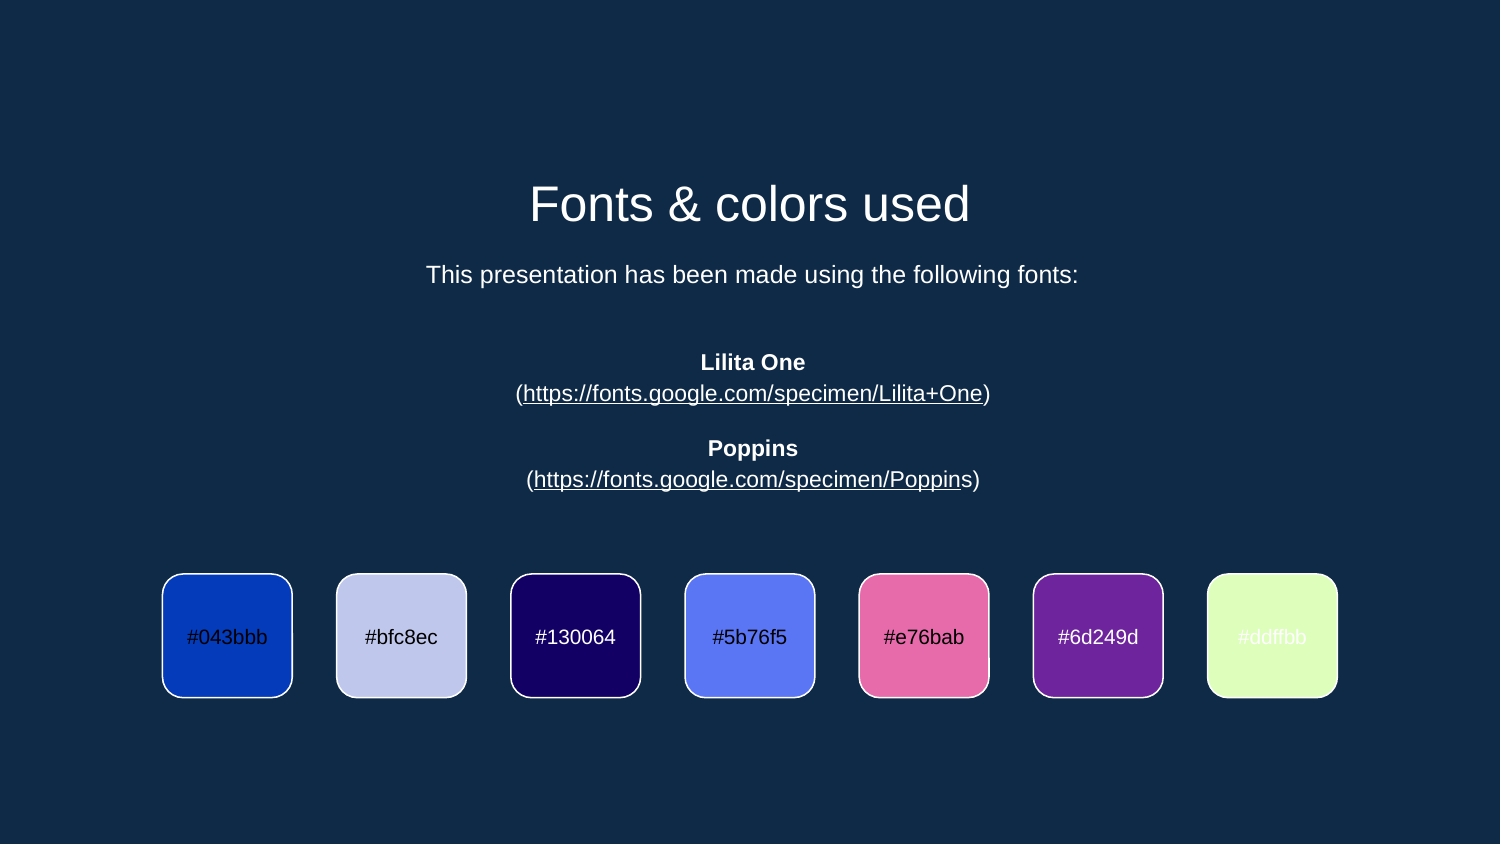

Fonts & colors used
This presentation has been made using the following fonts:

Lilita One
(https://fonts.google.com/specimen/Lilita+One)

Poppins
(https://fonts.google.com/specimen/Poppins)

#043bbb
#bfc8ec
#130064
#5b76f5
#e76bab
#6d249d
#ddffbb